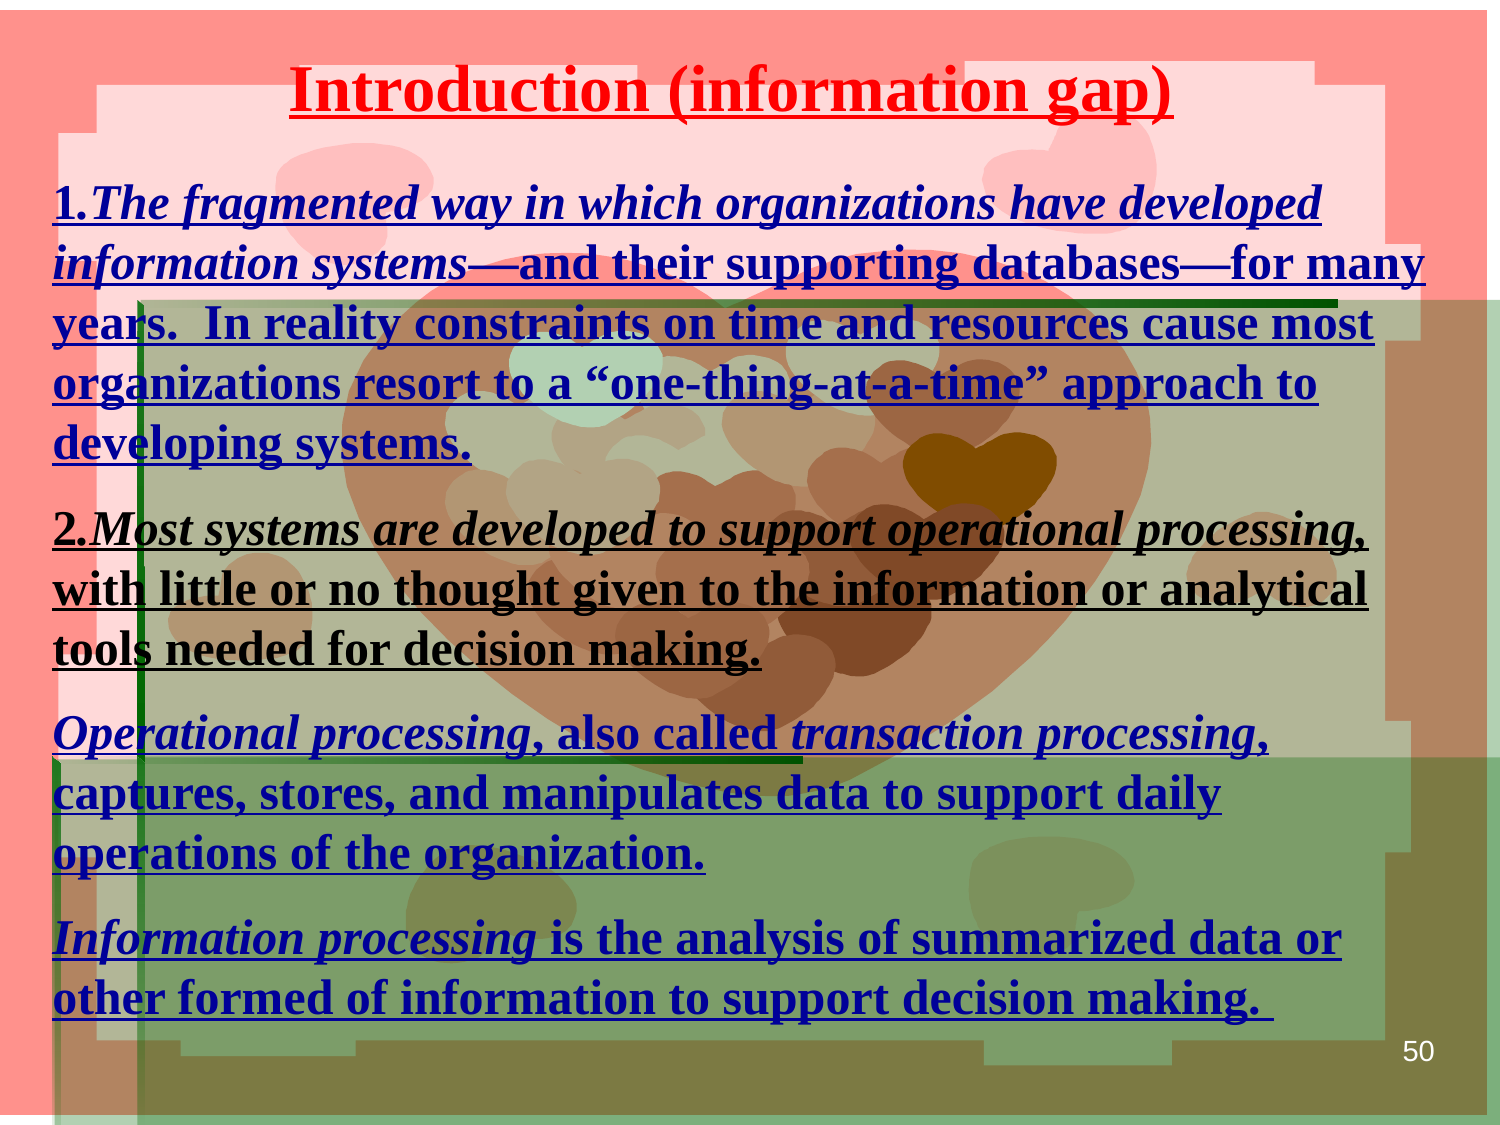

Introduction (information gap)

1.The fragmented way in which organizations have developed information systems—and their supporting databases—for many years.  In reality constraints on time and resources cause most organizations resort to a “one-thing-at-a-time” approach to developing systems.
2.Most systems are developed to support operational processing, with little or no thought given to the information or analytical tools needed for decision making.
Operational processing, also called transaction processing, captures, stores, and manipulates data to support daily operations of the organization.
Information processing is the analysis of summarized data or other formed of information to support decision making.
50